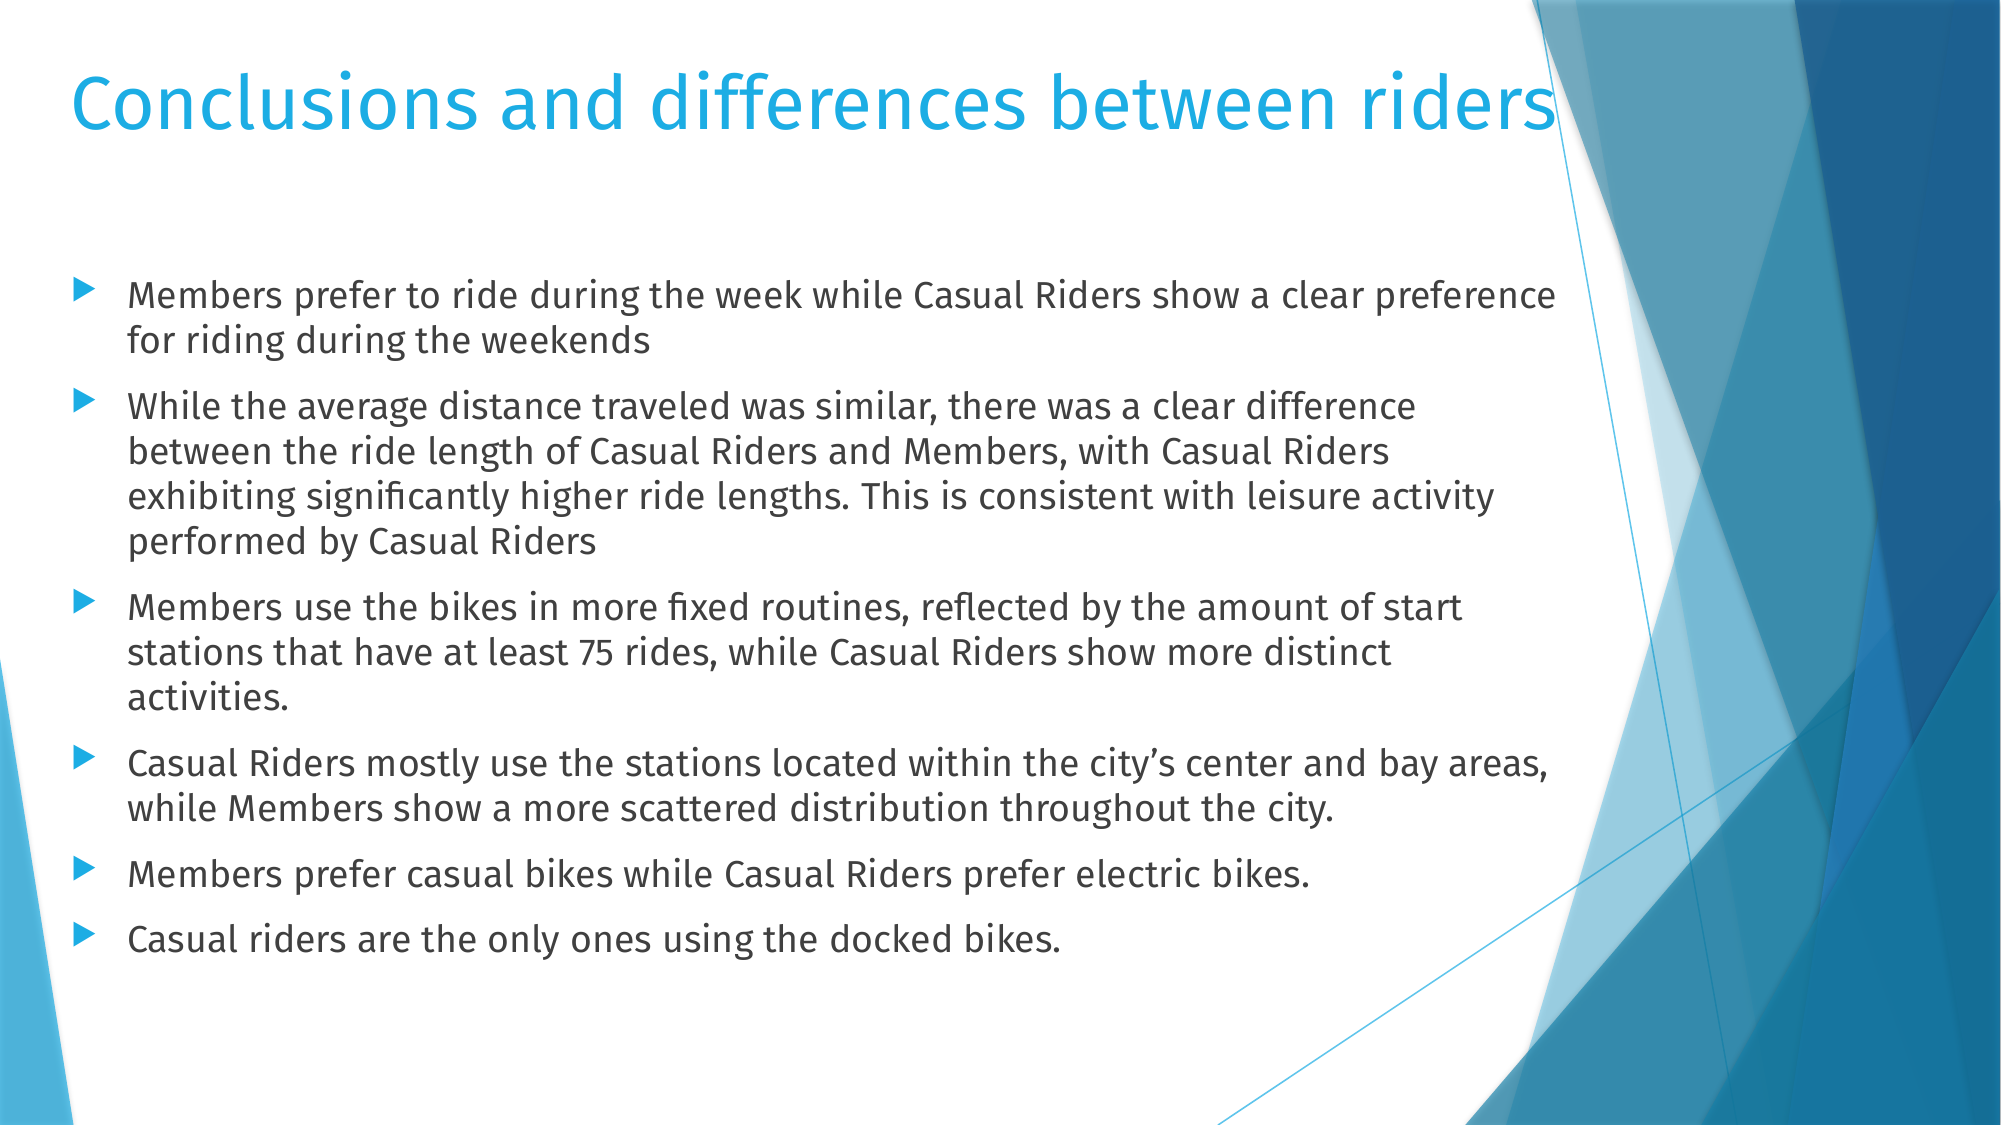

# Conclusions and differences between riders
Members prefer to ride during the week while Casual Riders show a clear preference for riding during the weekends
While the average distance traveled was similar, there was a clear difference between the ride length of Casual Riders and Members, with Casual Riders exhibiting significantly higher ride lengths. This is consistent with leisure activity performed by Casual Riders
Members use the bikes in more fixed routines, reflected by the amount of start stations that have at least 75 rides, while Casual Riders show more distinct activities.
Casual Riders mostly use the stations located within the city’s center and bay areas, while Members show a more scattered distribution throughout the city.
Members prefer casual bikes while Casual Riders prefer electric bikes.
Casual riders are the only ones using the docked bikes.